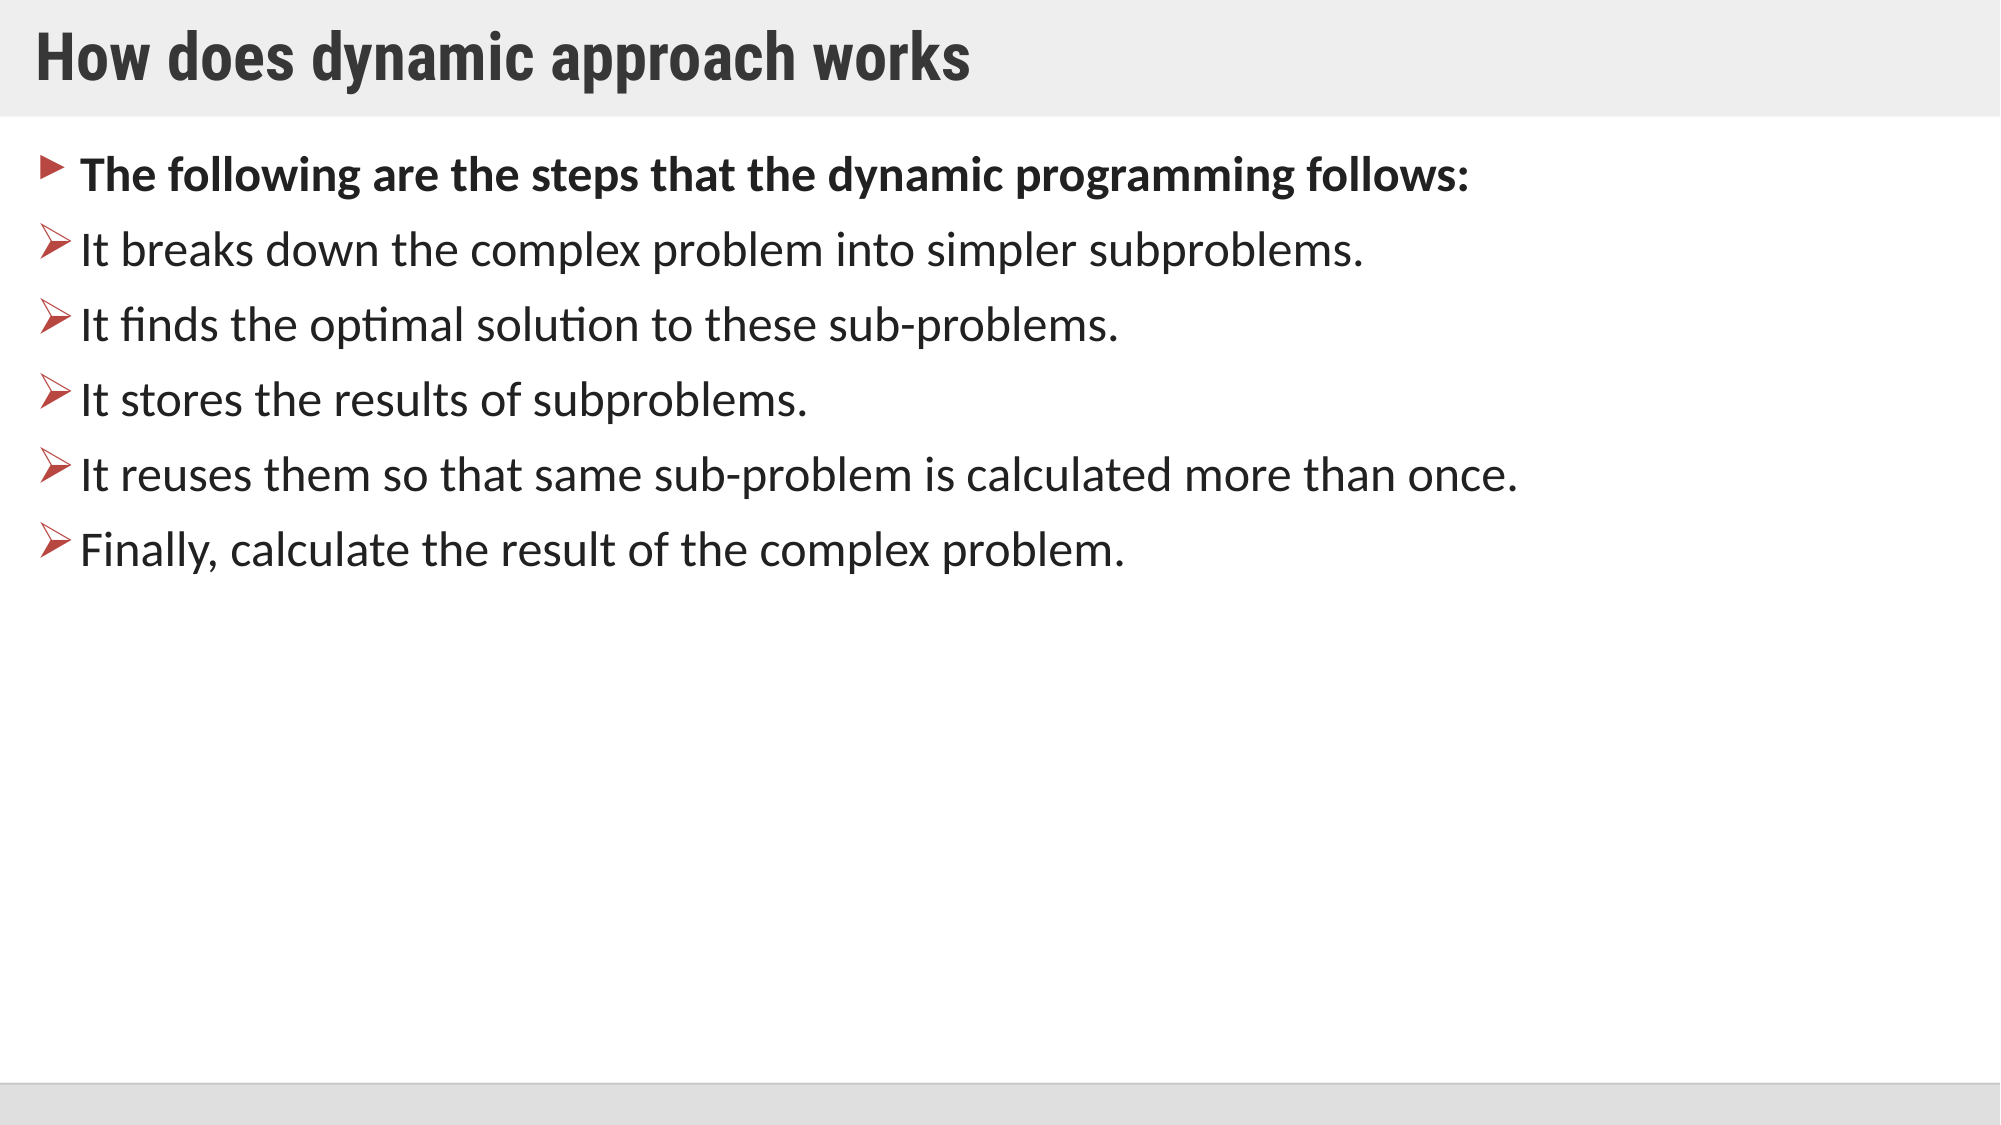

# How does dynamic approach works
The following are the steps that the dynamic programming follows:
It breaks down the complex problem into simpler subproblems.
It finds the optimal solution to these sub-problems.
It stores the results of subproblems.
It reuses them so that same sub-problem is calculated more than once.
Finally, calculate the result of the complex problem.